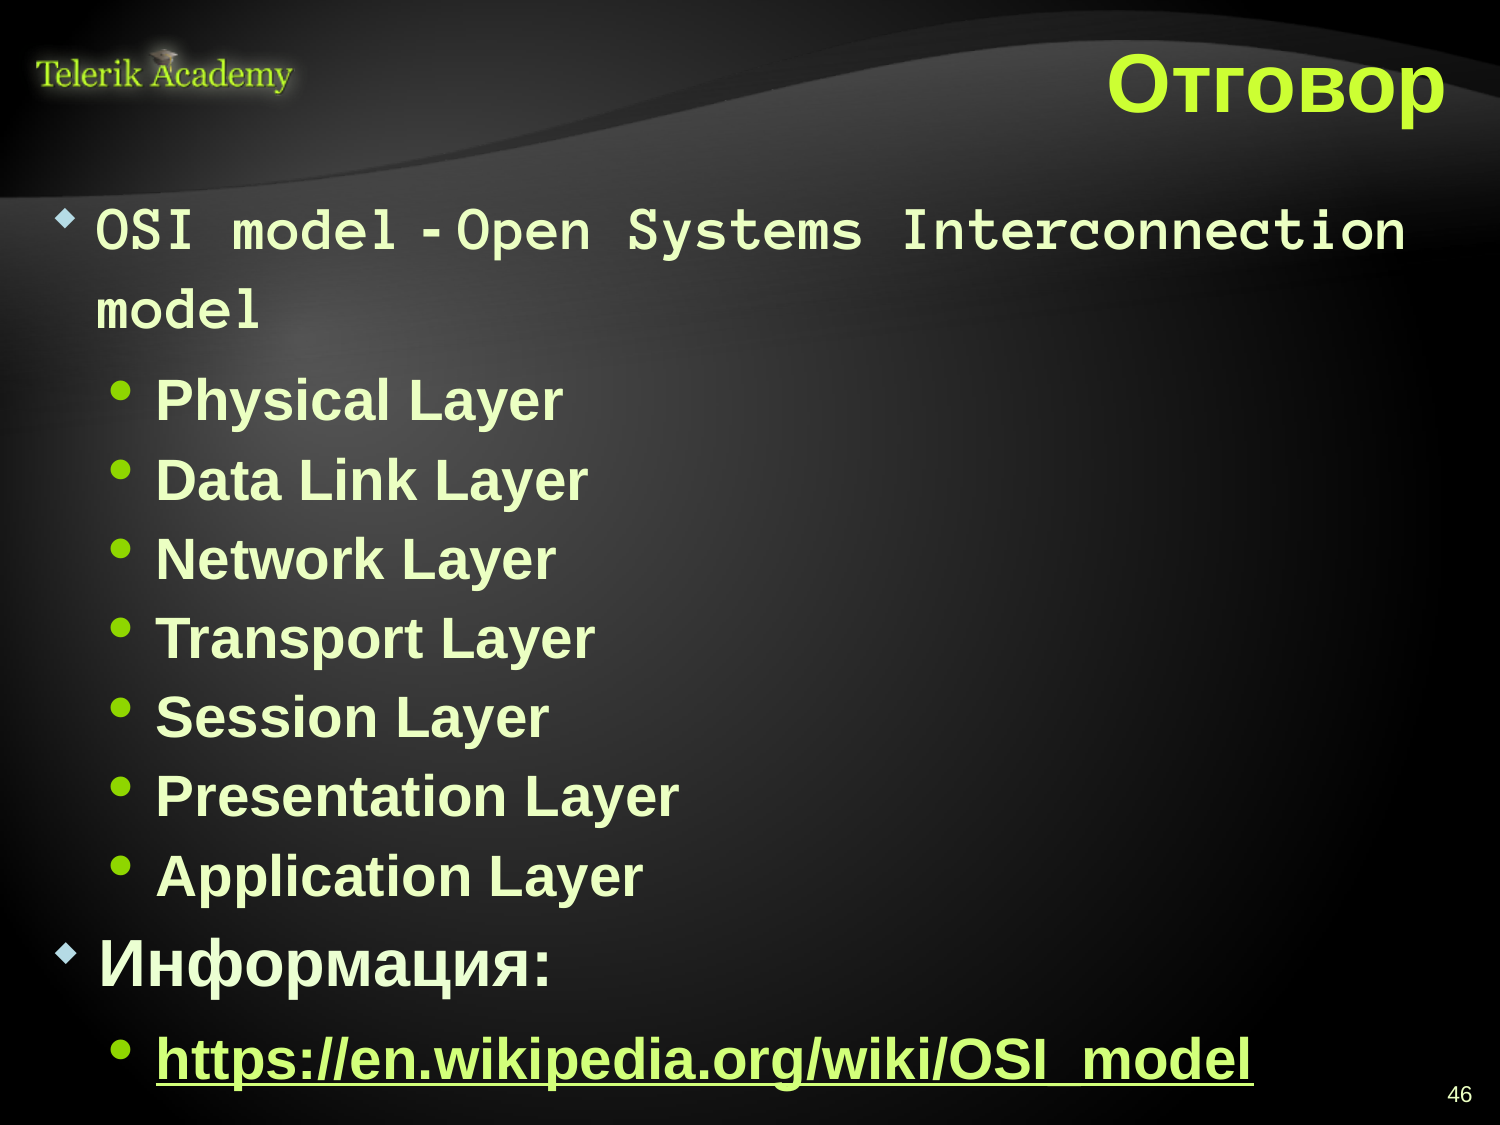

# Отговор
OSI model - Open Systems Interconnection model
Physical Layer
Data Link Layer
Network Layer
Transport Layer
Session Layer
Presentation Layer
Application Layer
Информация:
https://en.wikipedia.org/wiki/OSI_model
46